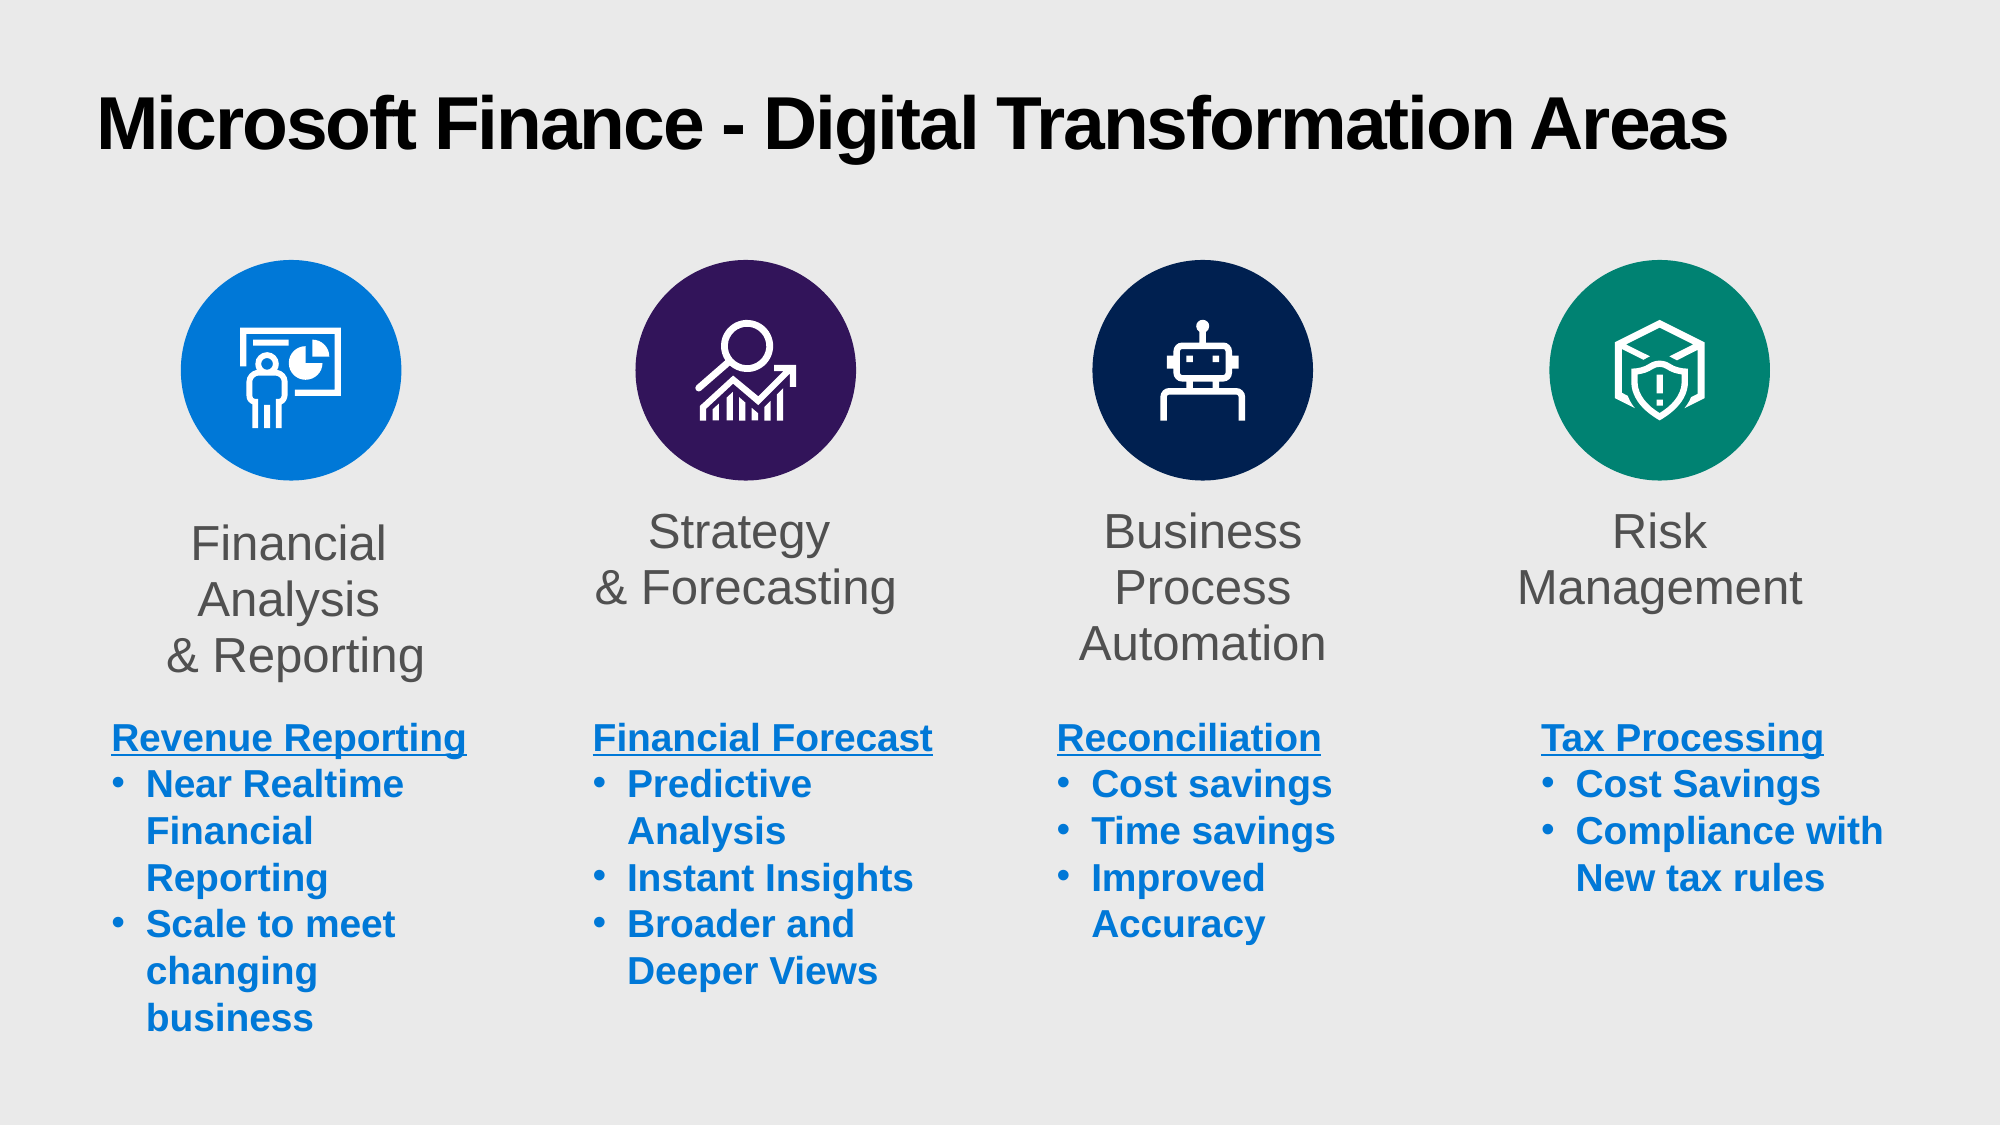

# Microsoft Finance - Digital Transformation Areas

Financial Analysis
 & Reporting

Strategy
& Forecasting

Business Process Automation

Risk
Management
Revenue Reporting
Near Realtime Financial Reporting
Scale to meet changing business
Financial Forecast
Predictive Analysis
Instant Insights
Broader and Deeper Views
Reconciliation
Cost savings
Time savings
Improved Accuracy
Tax Processing
Cost Savings
Compliance with New tax rules